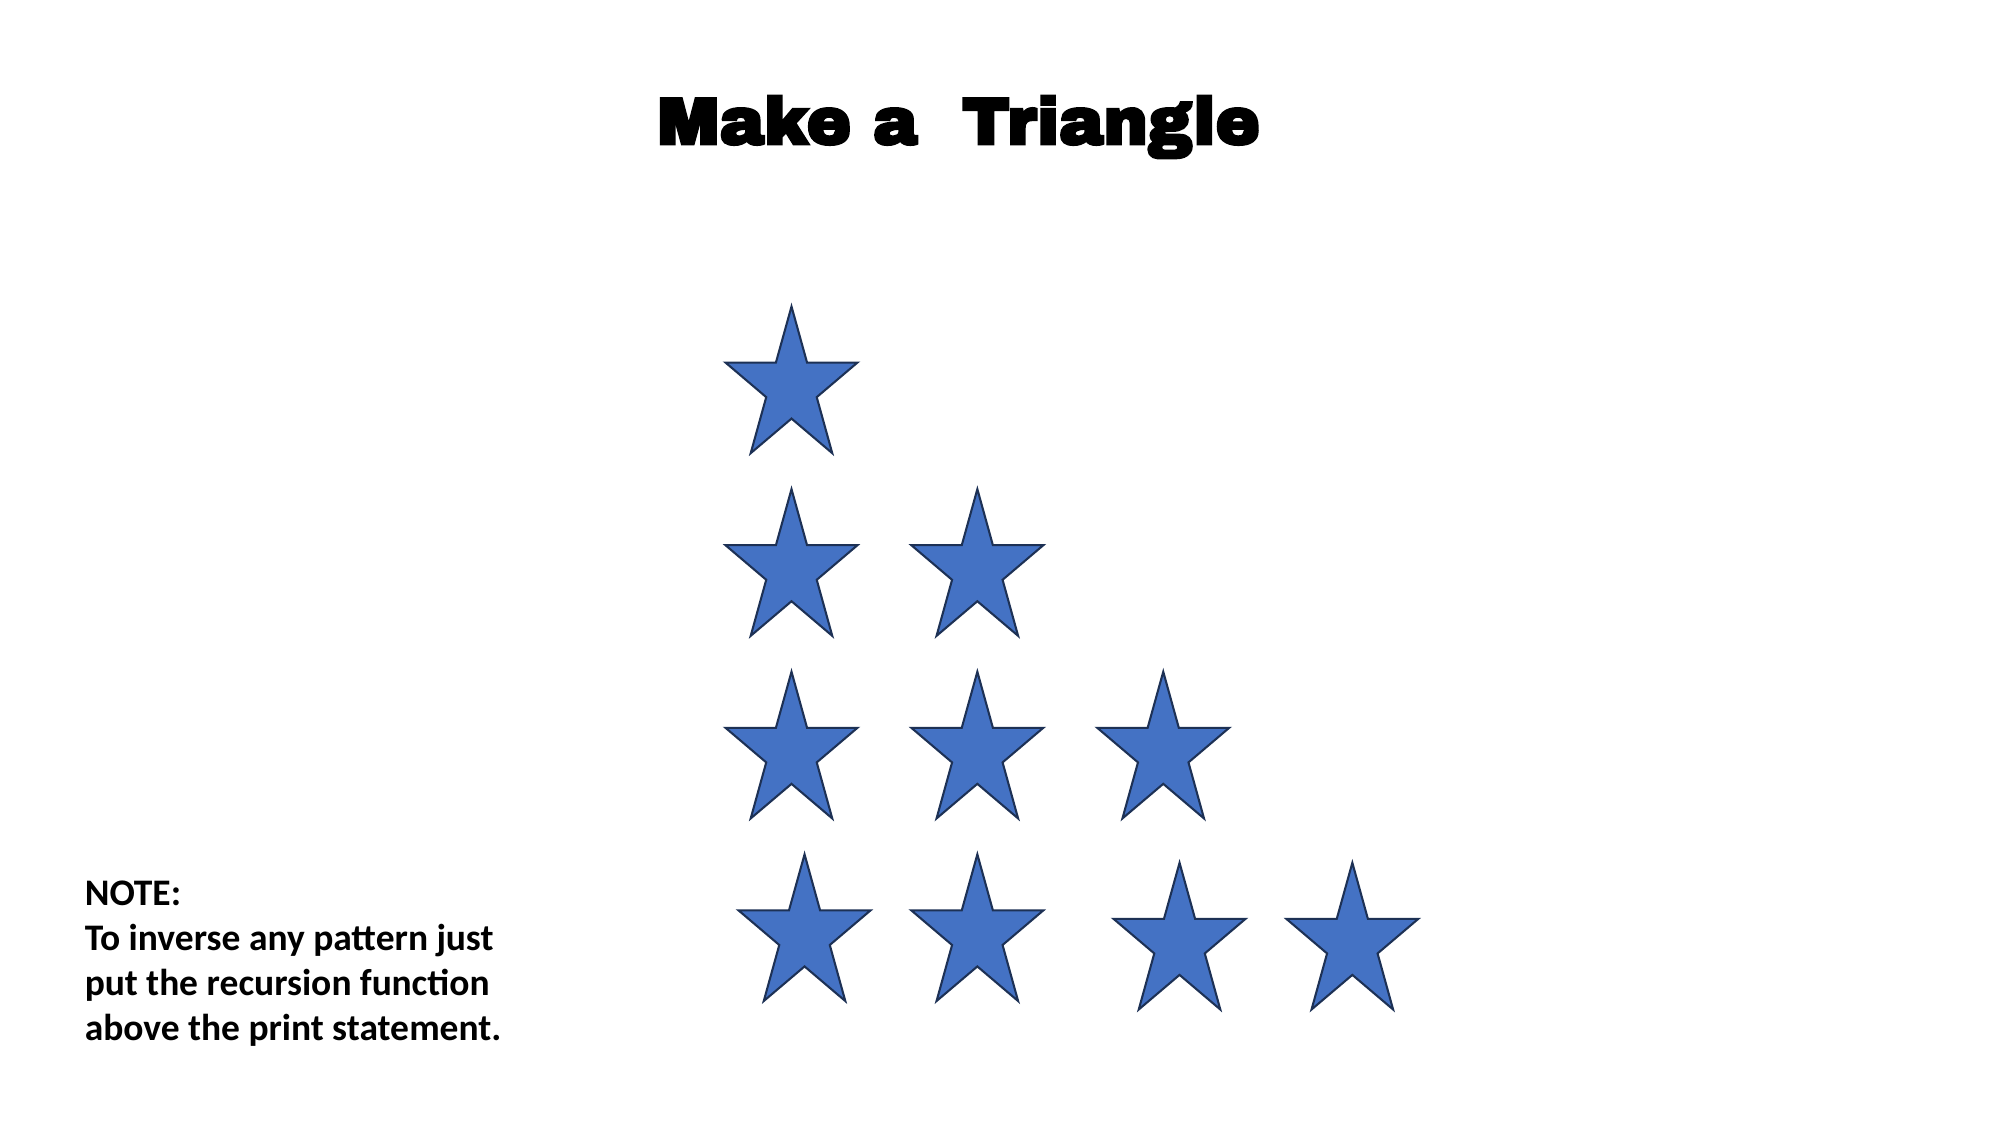

Make a  Triangle

NOTE:
To inverse any pattern just put the recursion function above the print statement.